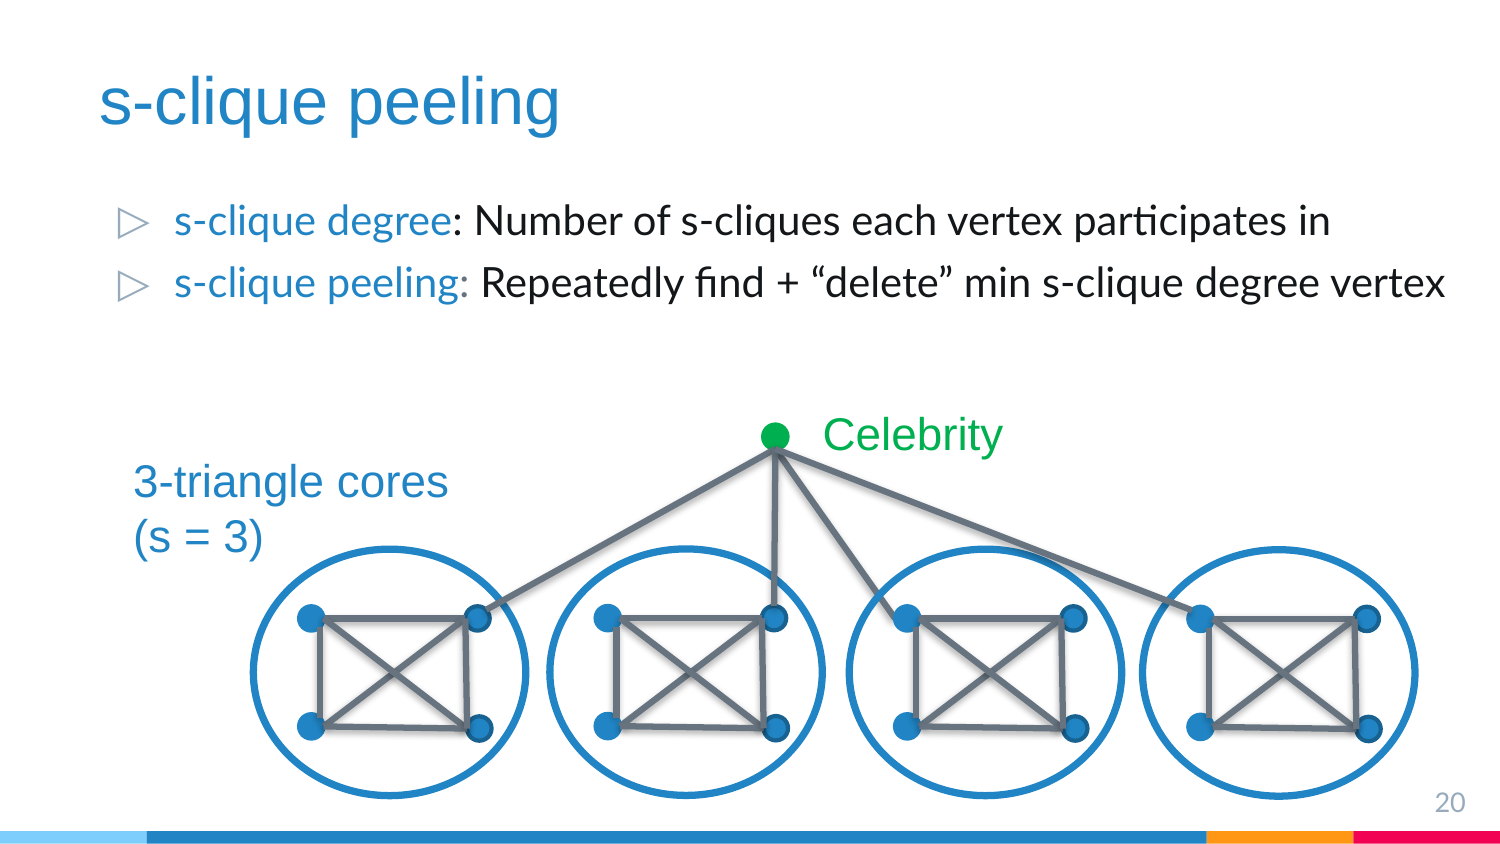

# s-clique peeling
s-clique degree: Number of s-cliques each vertex participates in
s-clique peeling: Repeatedly find + “delete” min s-clique degree vertex
Celebrity

3-triangle cores
(s = 3)
20